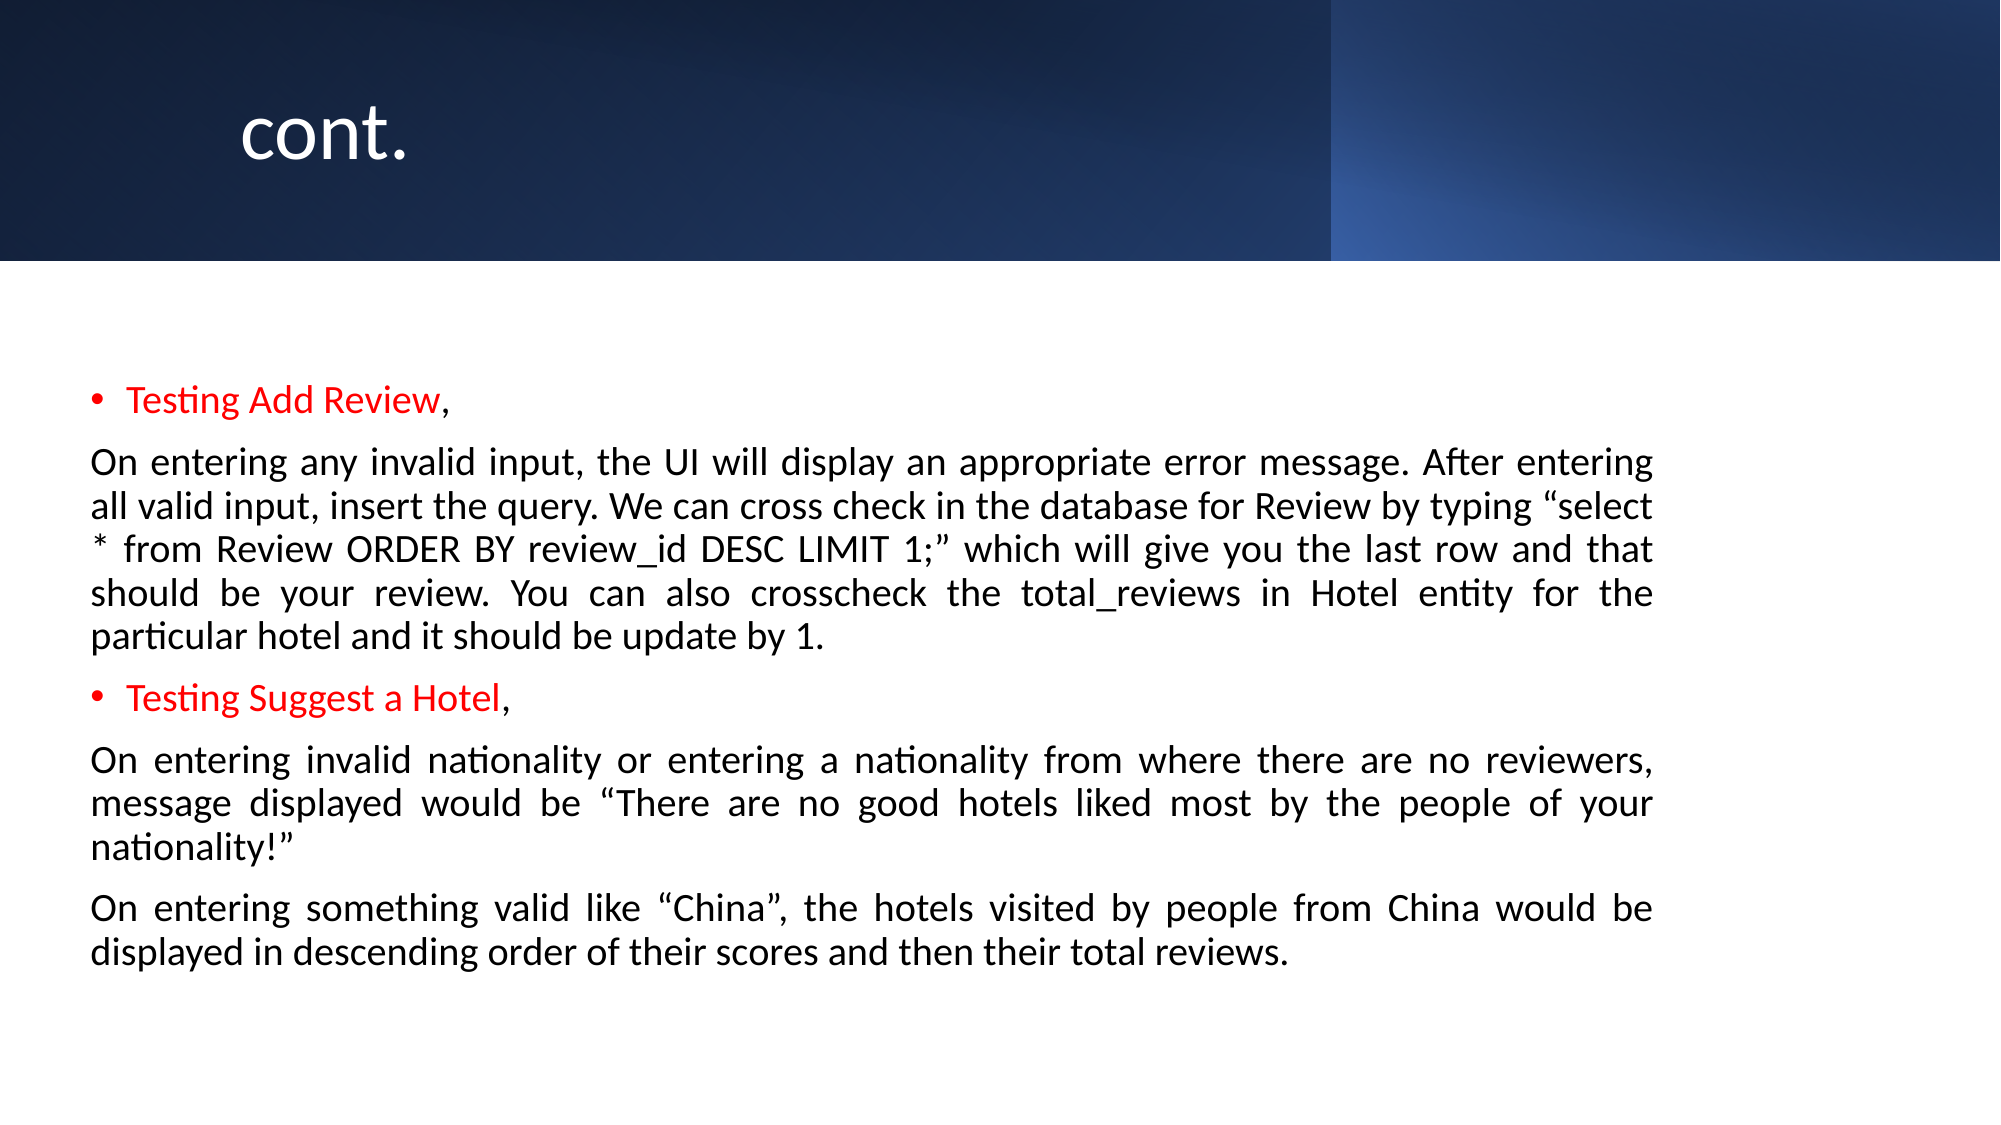

# cont.

Testing Add Review,
On entering any invalid input, the UI will display an appropriate error message. After entering all valid input, insert the query. We can cross check in the database for Review by typing “select * from Review ORDER BY review_id DESC LIMIT 1;” which will give you the last row and that should be your review. You can also crosscheck the total_reviews in Hotel entity for the particular hotel and it should be update by 1.
Testing Suggest a Hotel,
On entering invalid nationality or entering a nationality from where there are no reviewers, message displayed would be “There are no good hotels liked most by the people of your nationality!”
On entering something valid like “China”, the hotels visited by people from China would be displayed in descending order of their scores and then their total reviews.